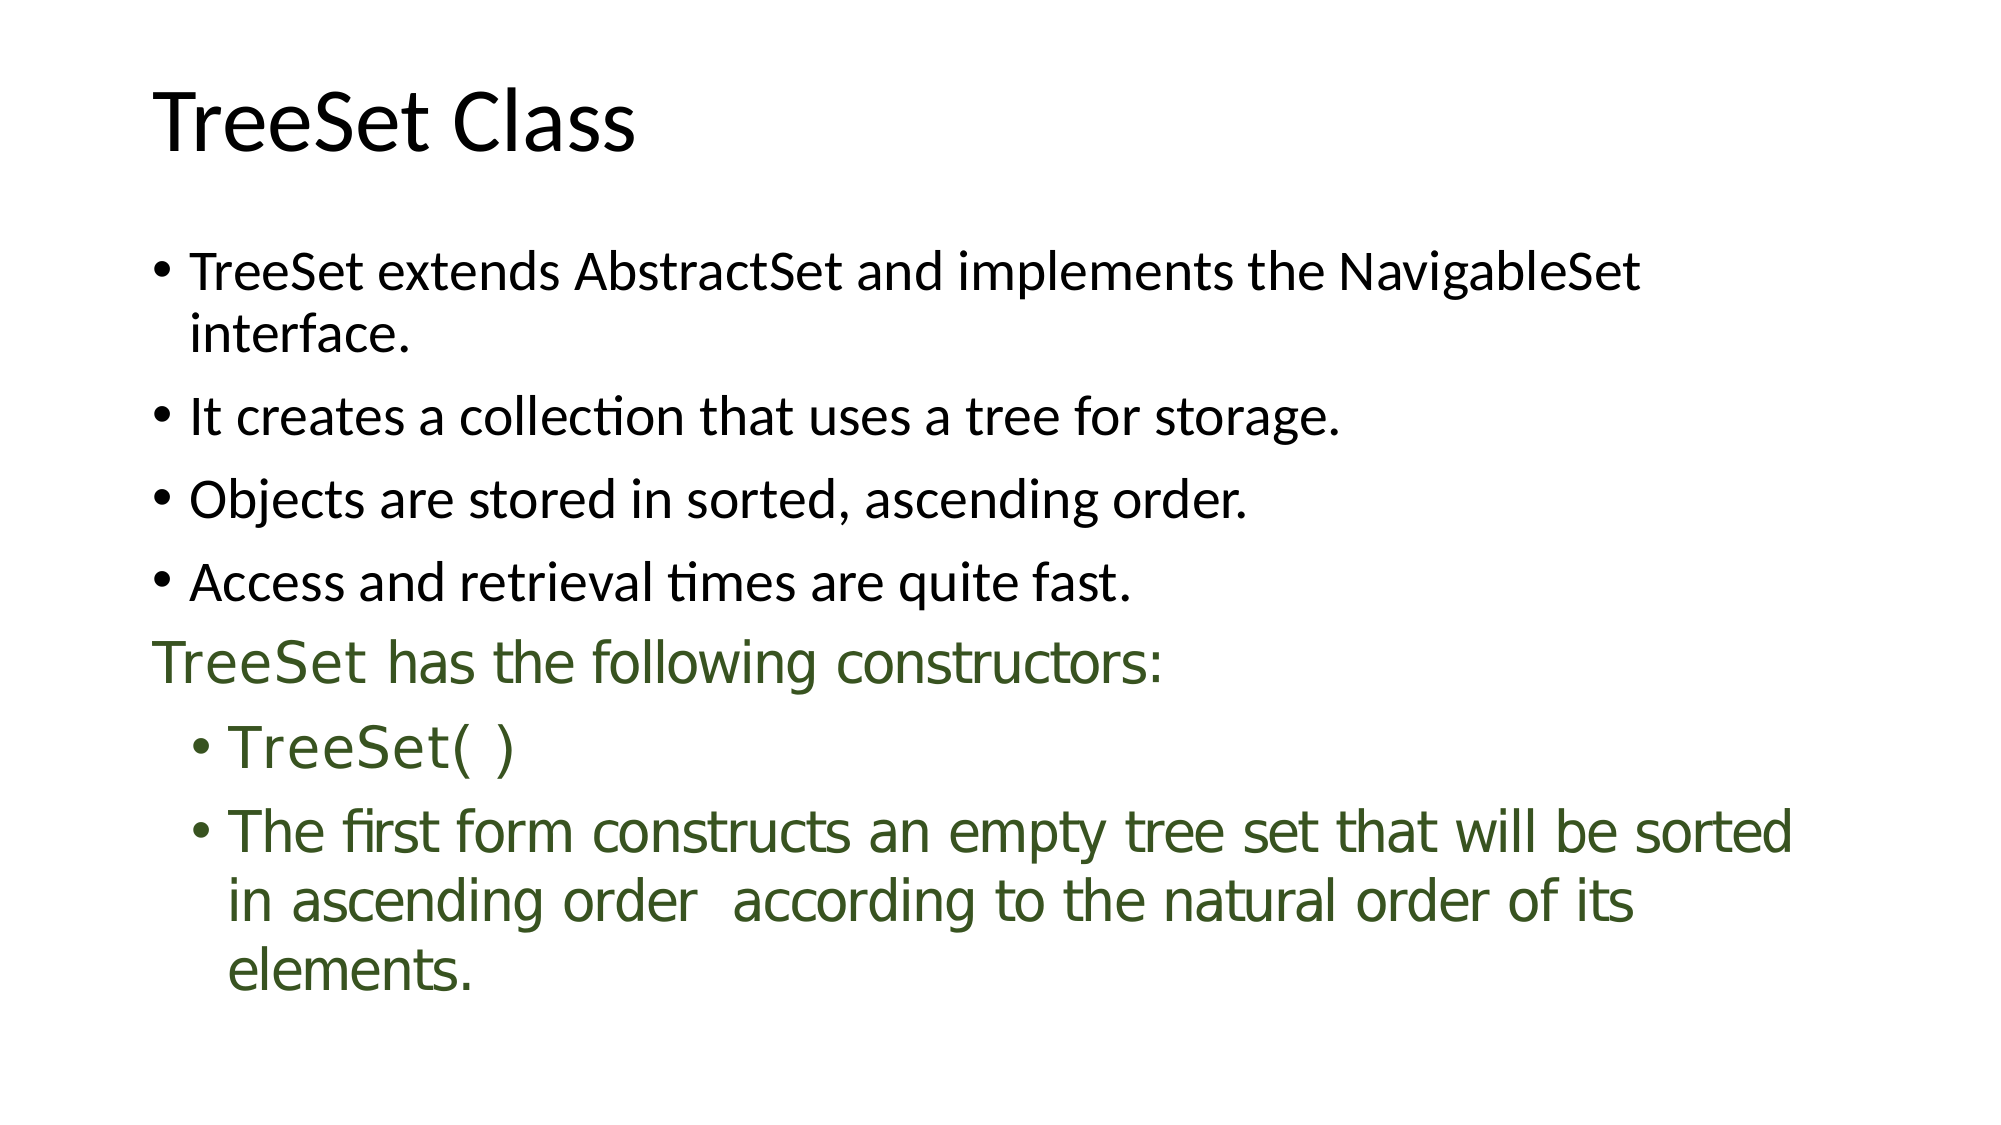

# TreeSet Class
TreeSet extends AbstractSet and implements the NavigableSet interface.
It creates a collection that uses a tree for storage.
Objects are stored in sorted, ascending order.
Access and retrieval times are quite fast.
TreeSet has the following constructors:
TreeSet( )
The first form constructs an empty tree set that will be sorted in ascending order  according to the natural order of its elements.